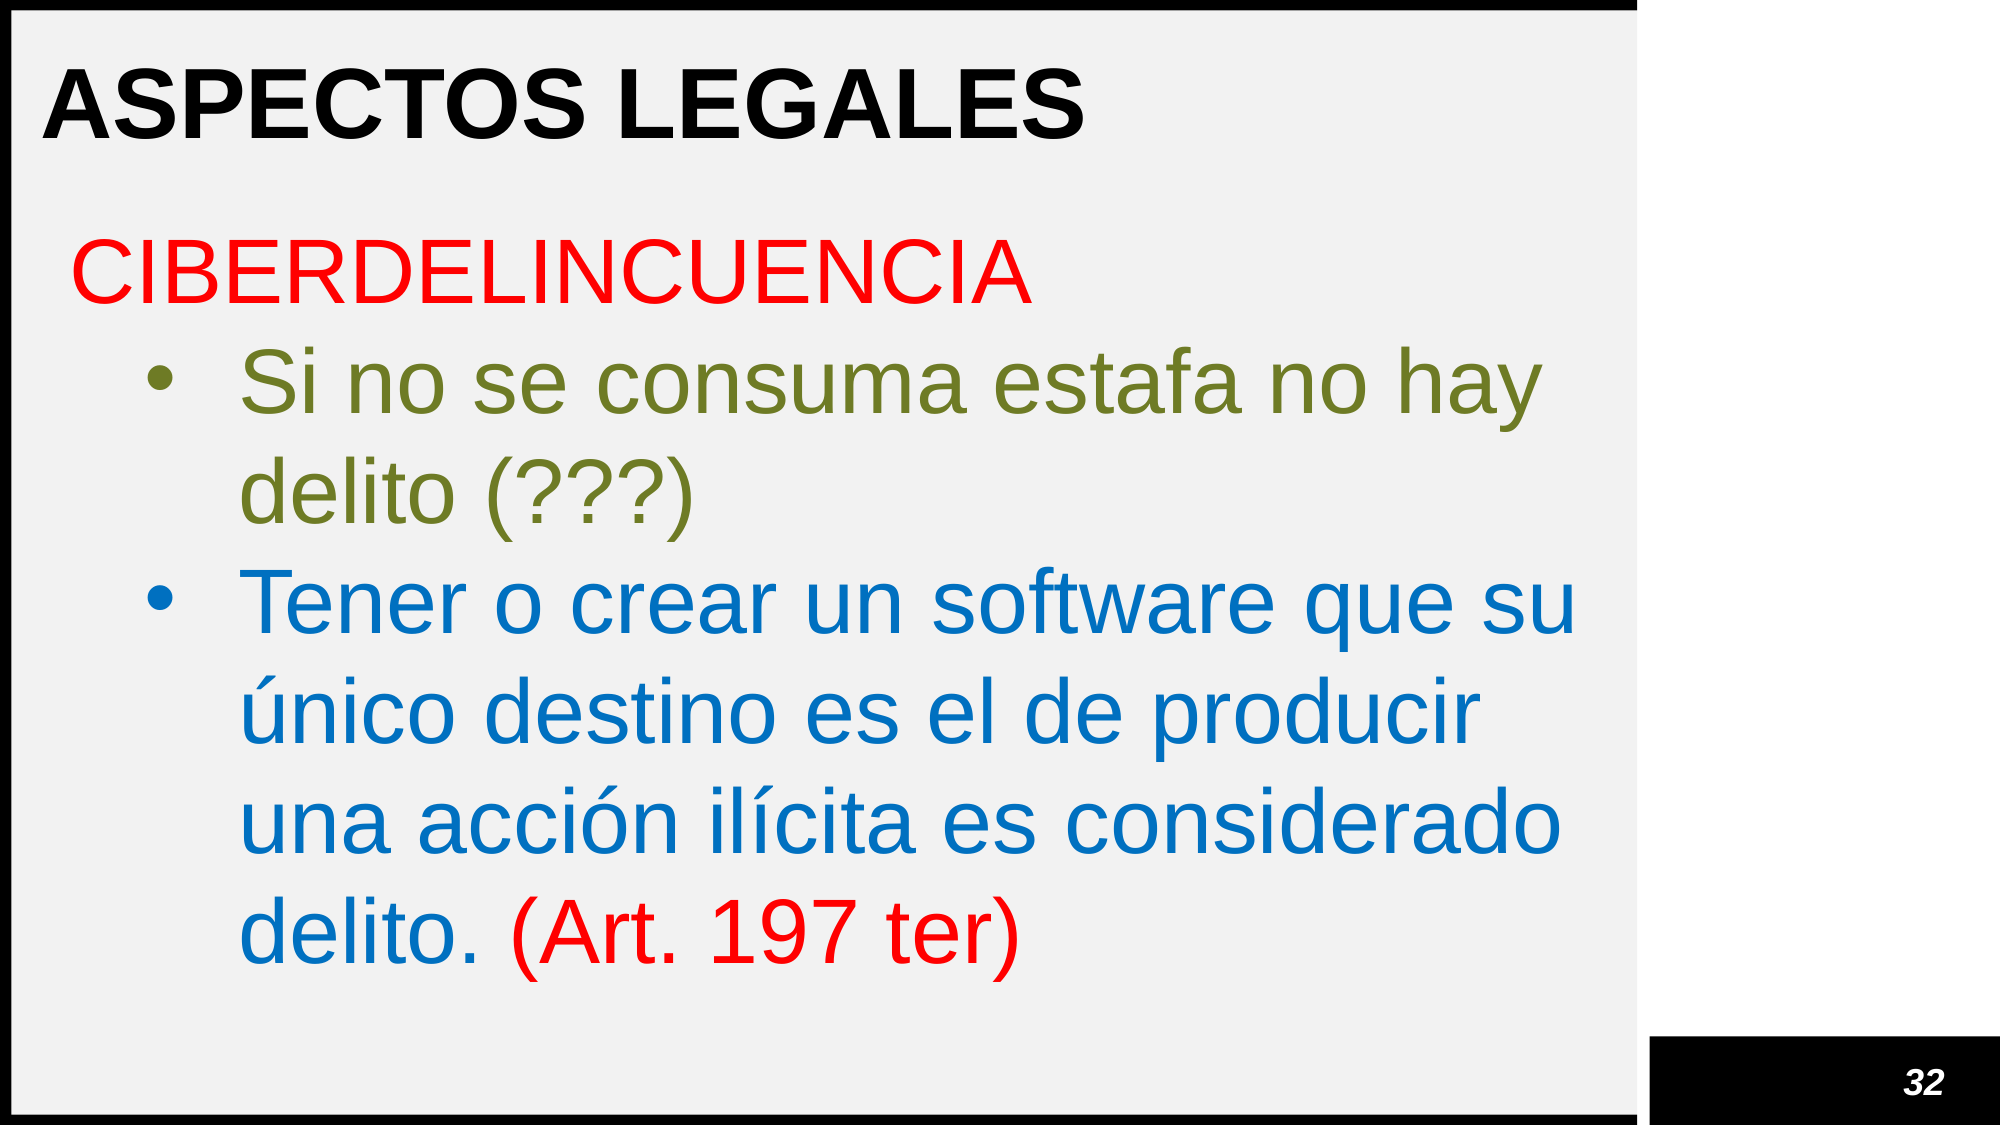

ASPECTOS LEGALES
CIBERDELINCUENCIA
Si no se consuma estafa no hay delito (???)
Tener o crear un software que su único destino es el de producir una acción ilícita es considerado delito. (Art. 197 ter)

32